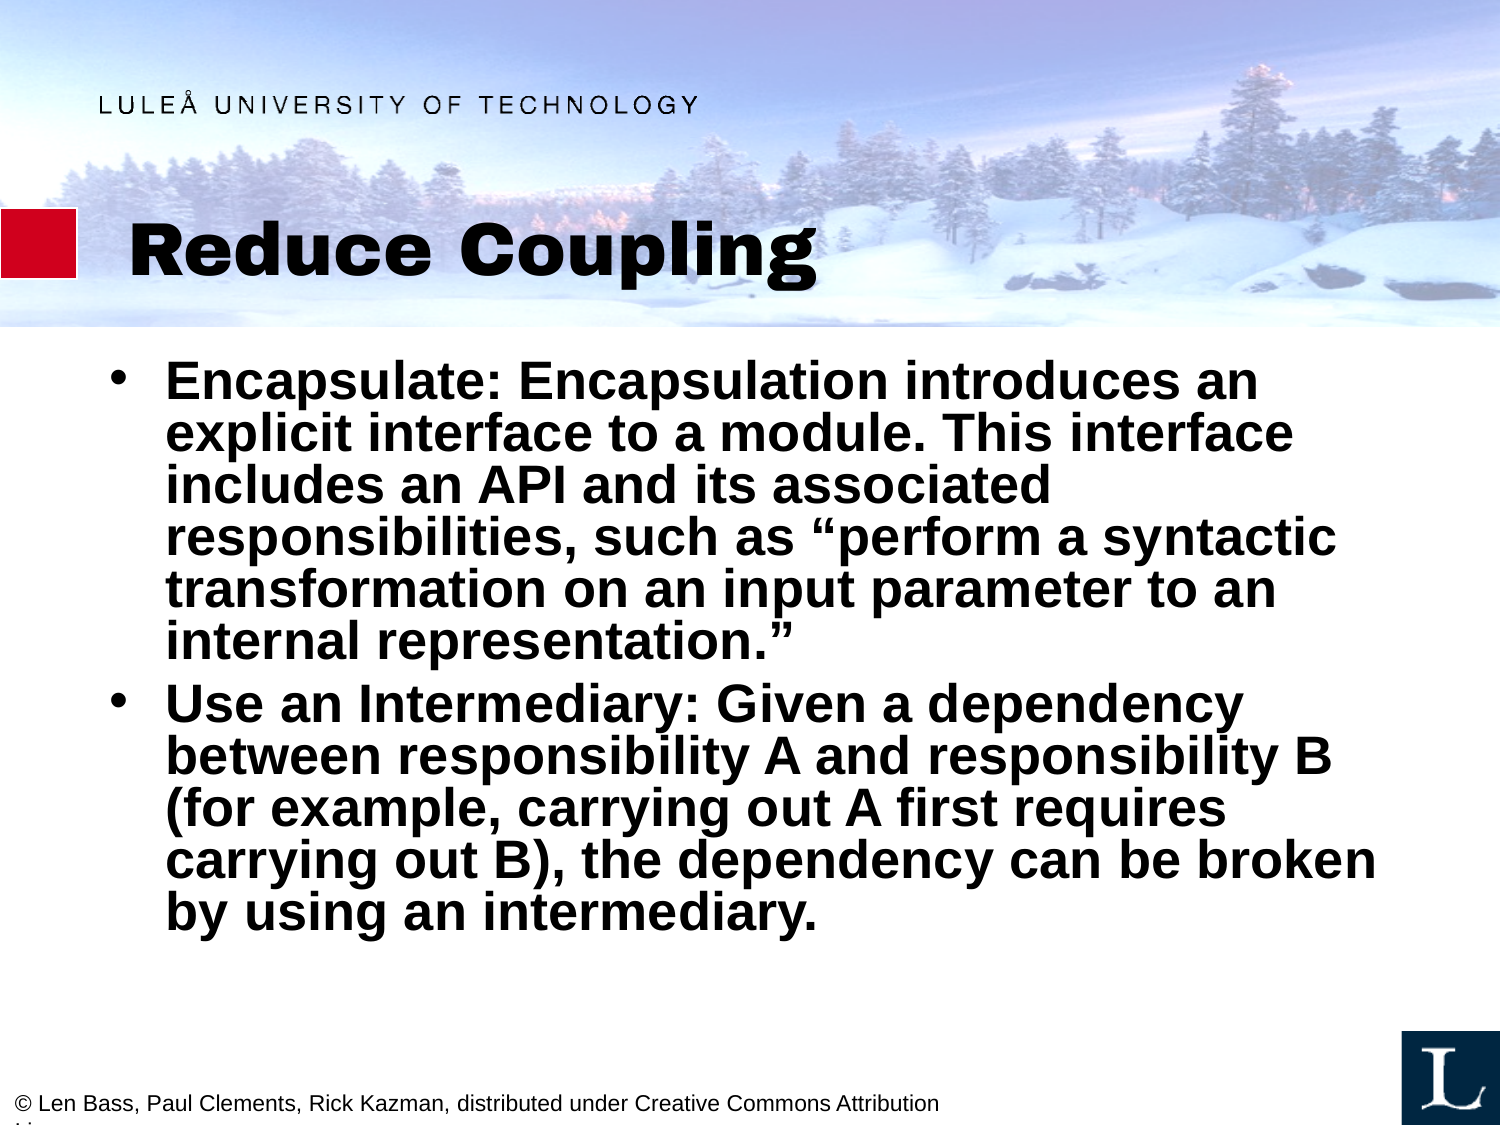

# Reduce Coupling
Encapsulate: Encapsulation introduces an explicit interface to a module. This interface includes an API and its associated responsibilities, such as “perform a syntactic transformation on an input parameter to an internal representation.”
Use an Intermediary: Given a dependency between responsibility A and responsibility B (for example, carrying out A first requires carrying out B), the dependency can be broken by using an intermediary.
© Len Bass, Paul Clements, Rick Kazman, distributed under Creative Commons Attribution License